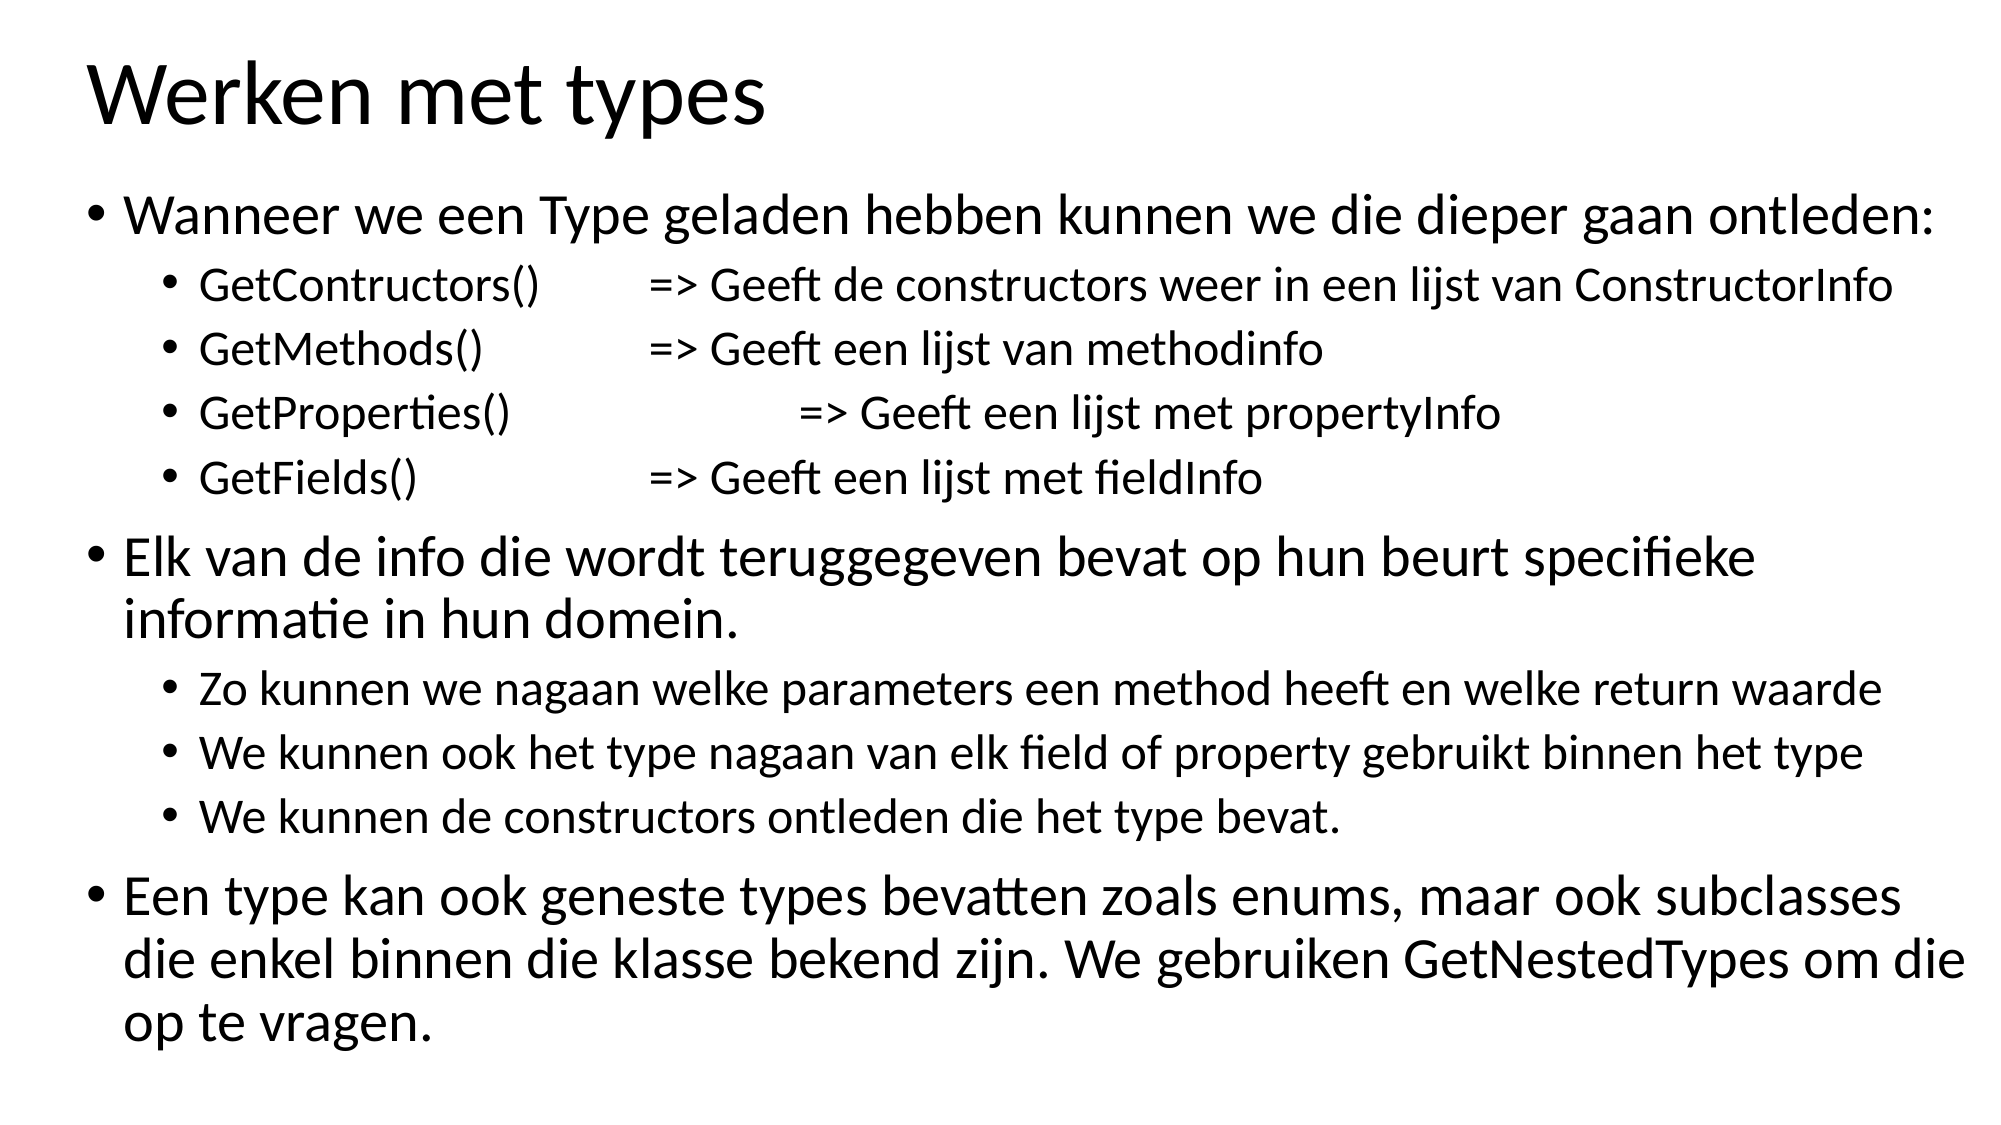

# Werken met types
Wanneer we een Type geladen hebben kunnen we die dieper gaan ontleden:
GetContructors() 	=> Geeft de constructors weer in een lijst van ConstructorInfo
GetMethods()		=> Geeft een lijst van methodinfo
GetProperties()		=> Geeft een lijst met propertyInfo
GetFields()		=> Geeft een lijst met fieldInfo
Elk van de info die wordt teruggegeven bevat op hun beurt specifieke informatie in hun domein.
Zo kunnen we nagaan welke parameters een method heeft en welke return waarde
We kunnen ook het type nagaan van elk field of property gebruikt binnen het type
We kunnen de constructors ontleden die het type bevat.
Een type kan ook geneste types bevatten zoals enums, maar ook subclasses die enkel binnen die klasse bekend zijn. We gebruiken GetNestedTypes om die op te vragen.